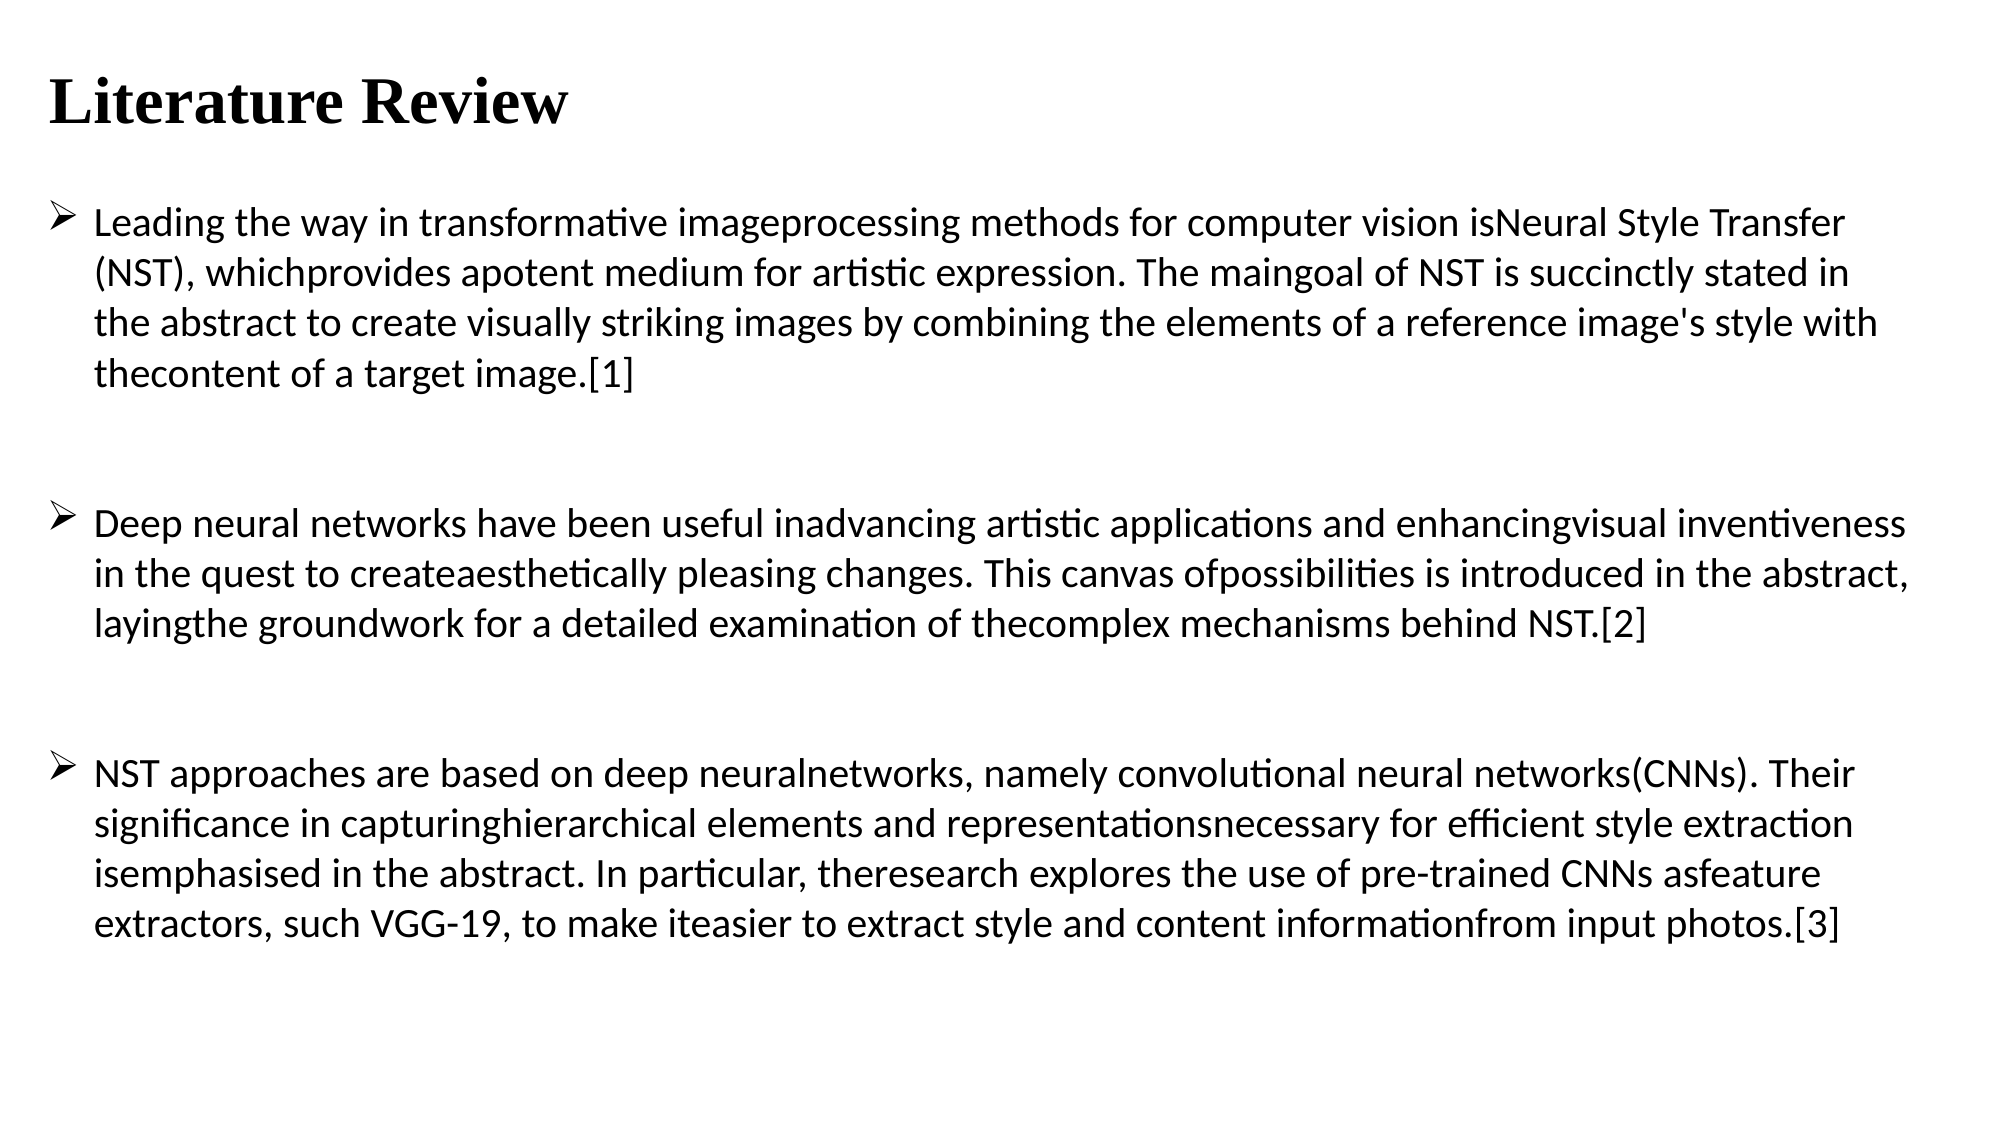

Literature Review
Leading the way in transformative imageprocessing methods for computer vision isNeural Style Transfer (NST), whichprovides apotent medium for artistic expression. The maingoal of NST is succinctly stated in the abstract to create visually striking images by combining the elements of a reference image's style with thecontent of a target image.[1]

Deep neural networks have been useful inadvancing artistic applications and enhancingvisual inventiveness in the quest to createaesthetically pleasing changes. This canvas ofpossibilities is introduced in the abstract, layingthe groundwork for a detailed examination of thecomplex mechanisms behind NST.[2]

NST approaches are based on deep neuralnetworks, namely convolutional neural networks(CNNs). Their significance in capturinghierarchical elements and representationsnecessary for efficient style extraction isemphasised in the abstract. In particular, theresearch explores the use of pre-trained CNNs asfeature extractors, such VGG-19, to make iteasier to extract style and content informationfrom input photos.[3]